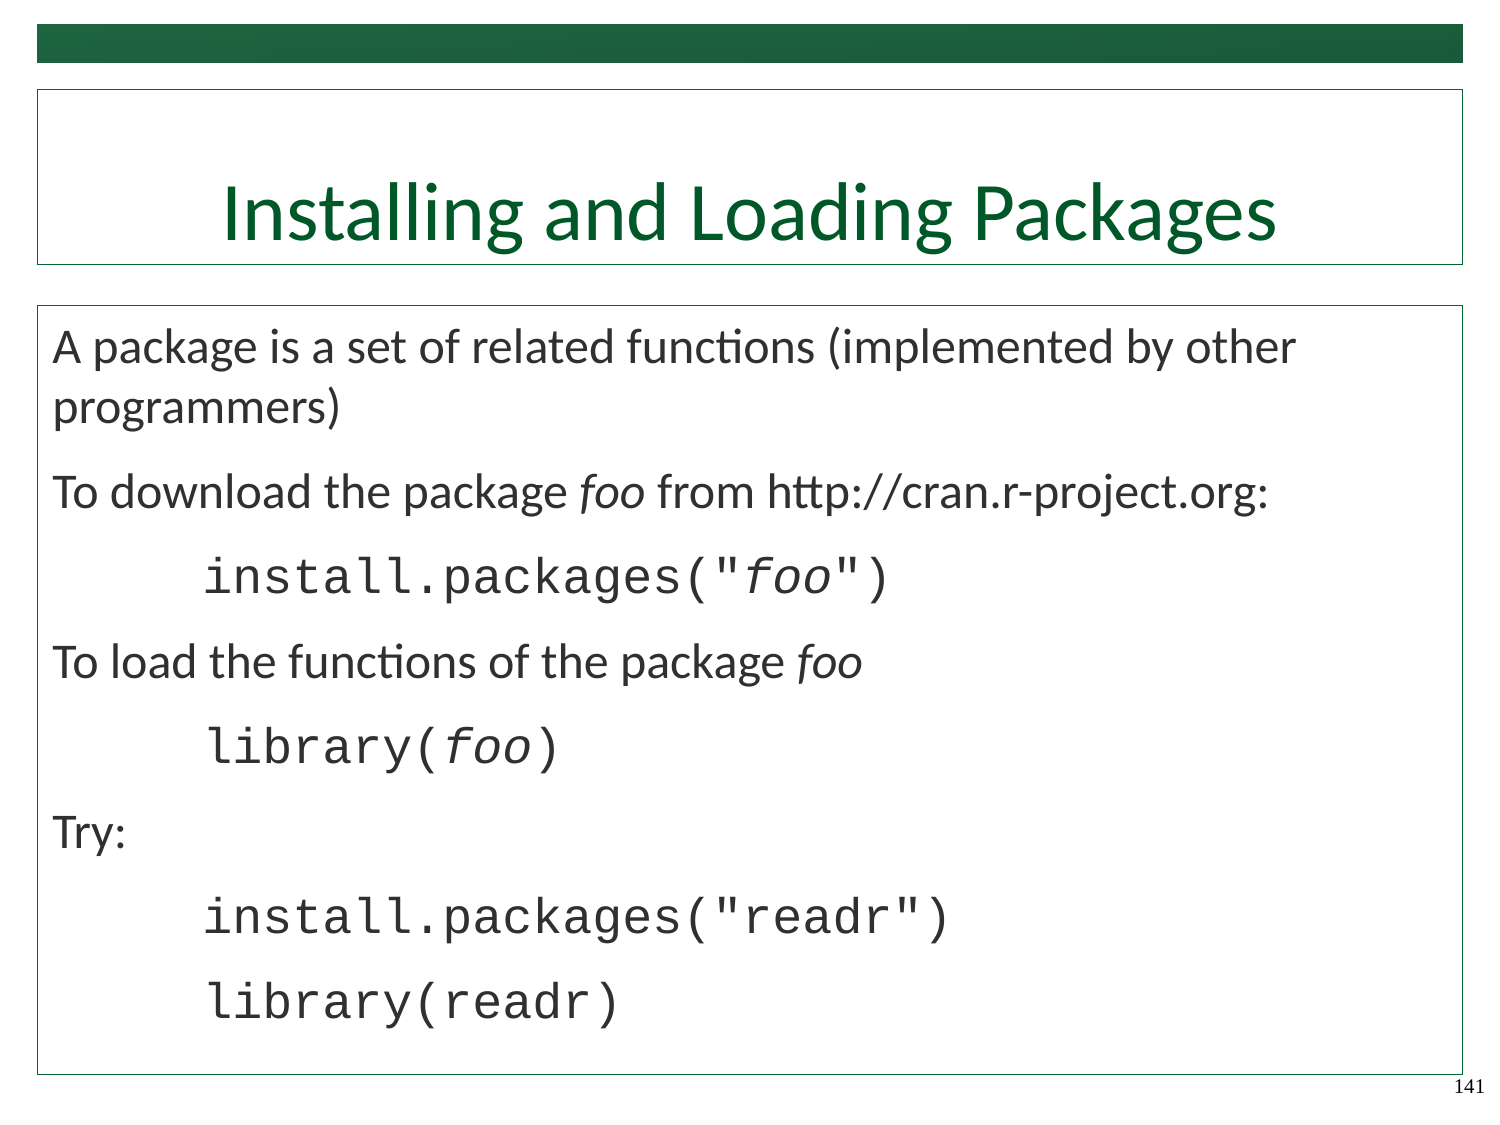

# Installing and Loading Packages
A package is a set of related functions (implemented by other programmers)
To download the package foo from http://cran.r-project.org:
	install.packages("foo")
To load the functions of the package foo
	library(foo)
Try:
	install.packages("readr")
	library(readr)
141